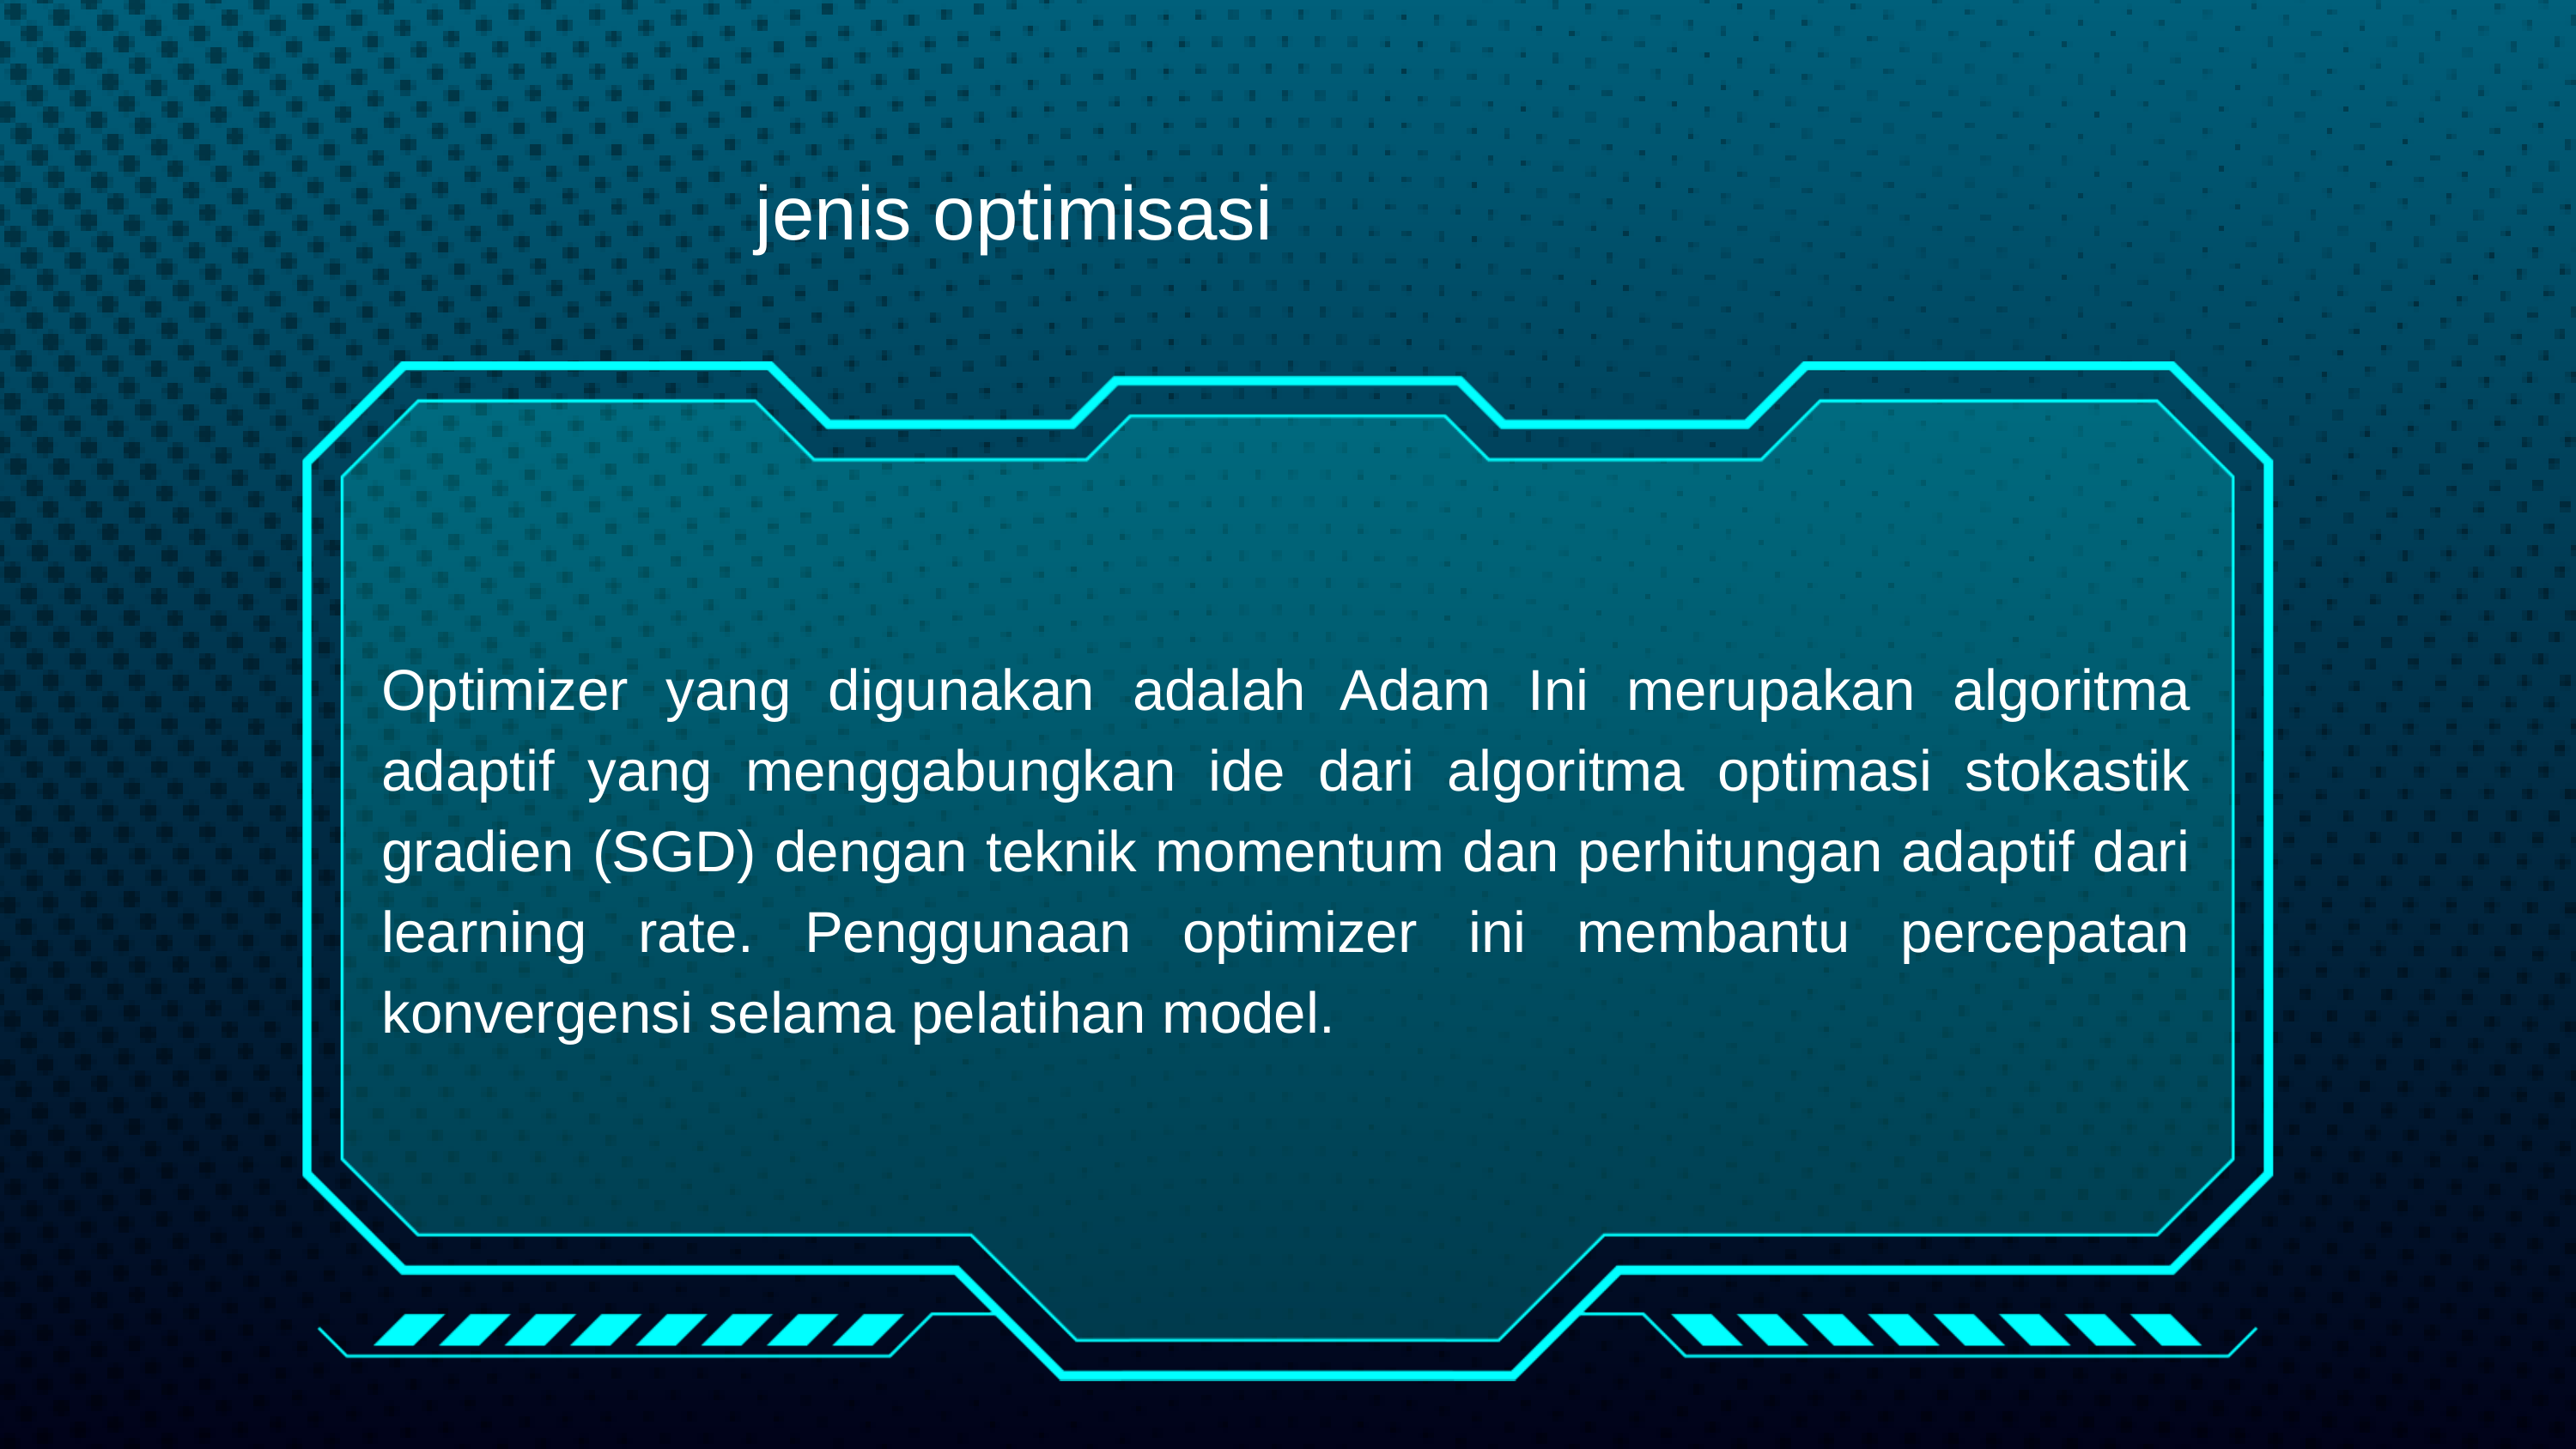

jenis optimisasi

Optimizer yang digunakan adalah Adam Ini merupakan algoritma adaptif yang menggabungkan ide dari algoritma optimasi stokastik gradien (SGD) dengan teknik momentum dan perhitungan adaptif dari learning rate. Penggunaan optimizer ini membantu percepatan konvergensi selama pelatihan model.